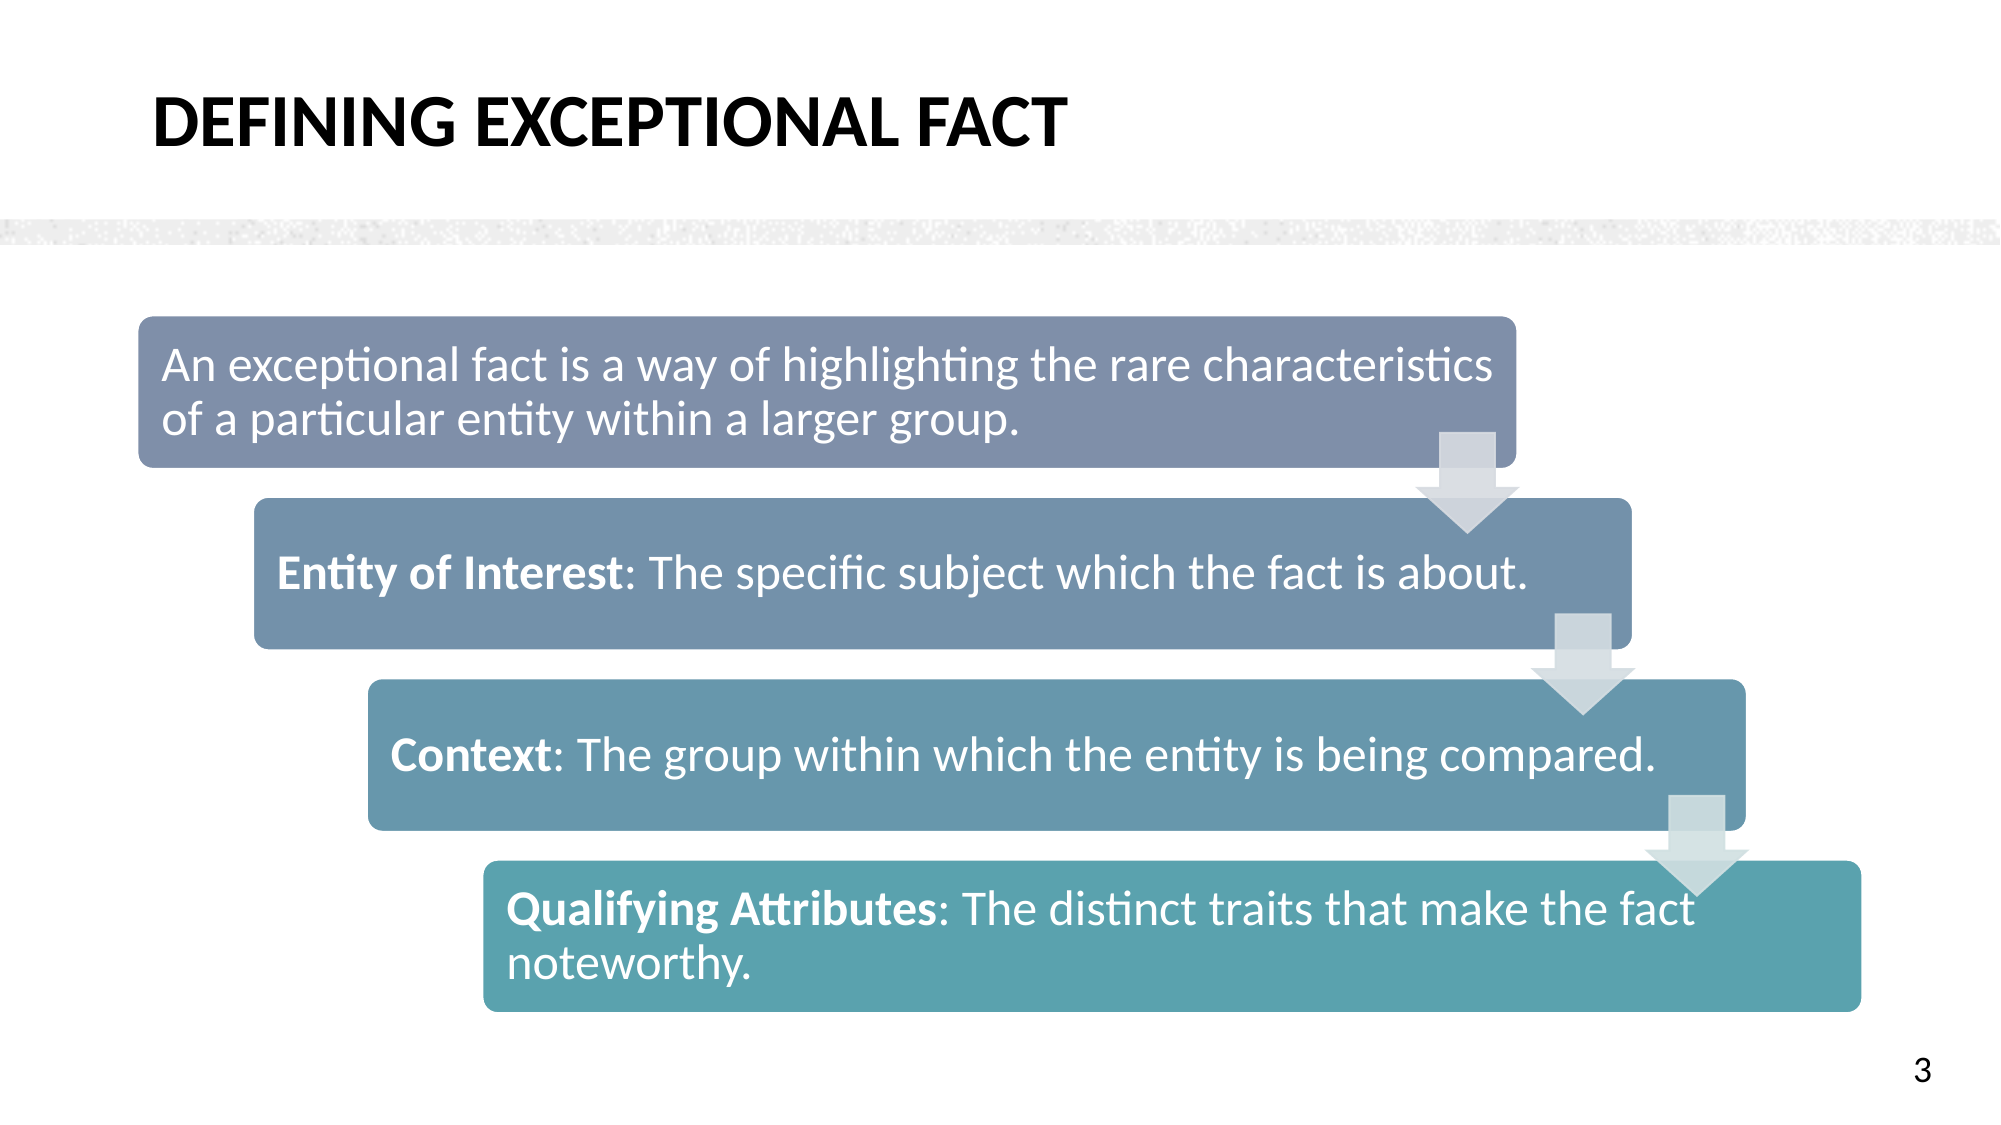

# DEFINING Exceptional Fact
An exceptional fact is a way of highlighting the rare characteristics of a particular entity within a larger group.
Entity of Interest: The specific subject which the fact is about.
Context: The group within which the entity is being compared.
Qualifying Attributes: The distinct traits that make the fact noteworthy.

3